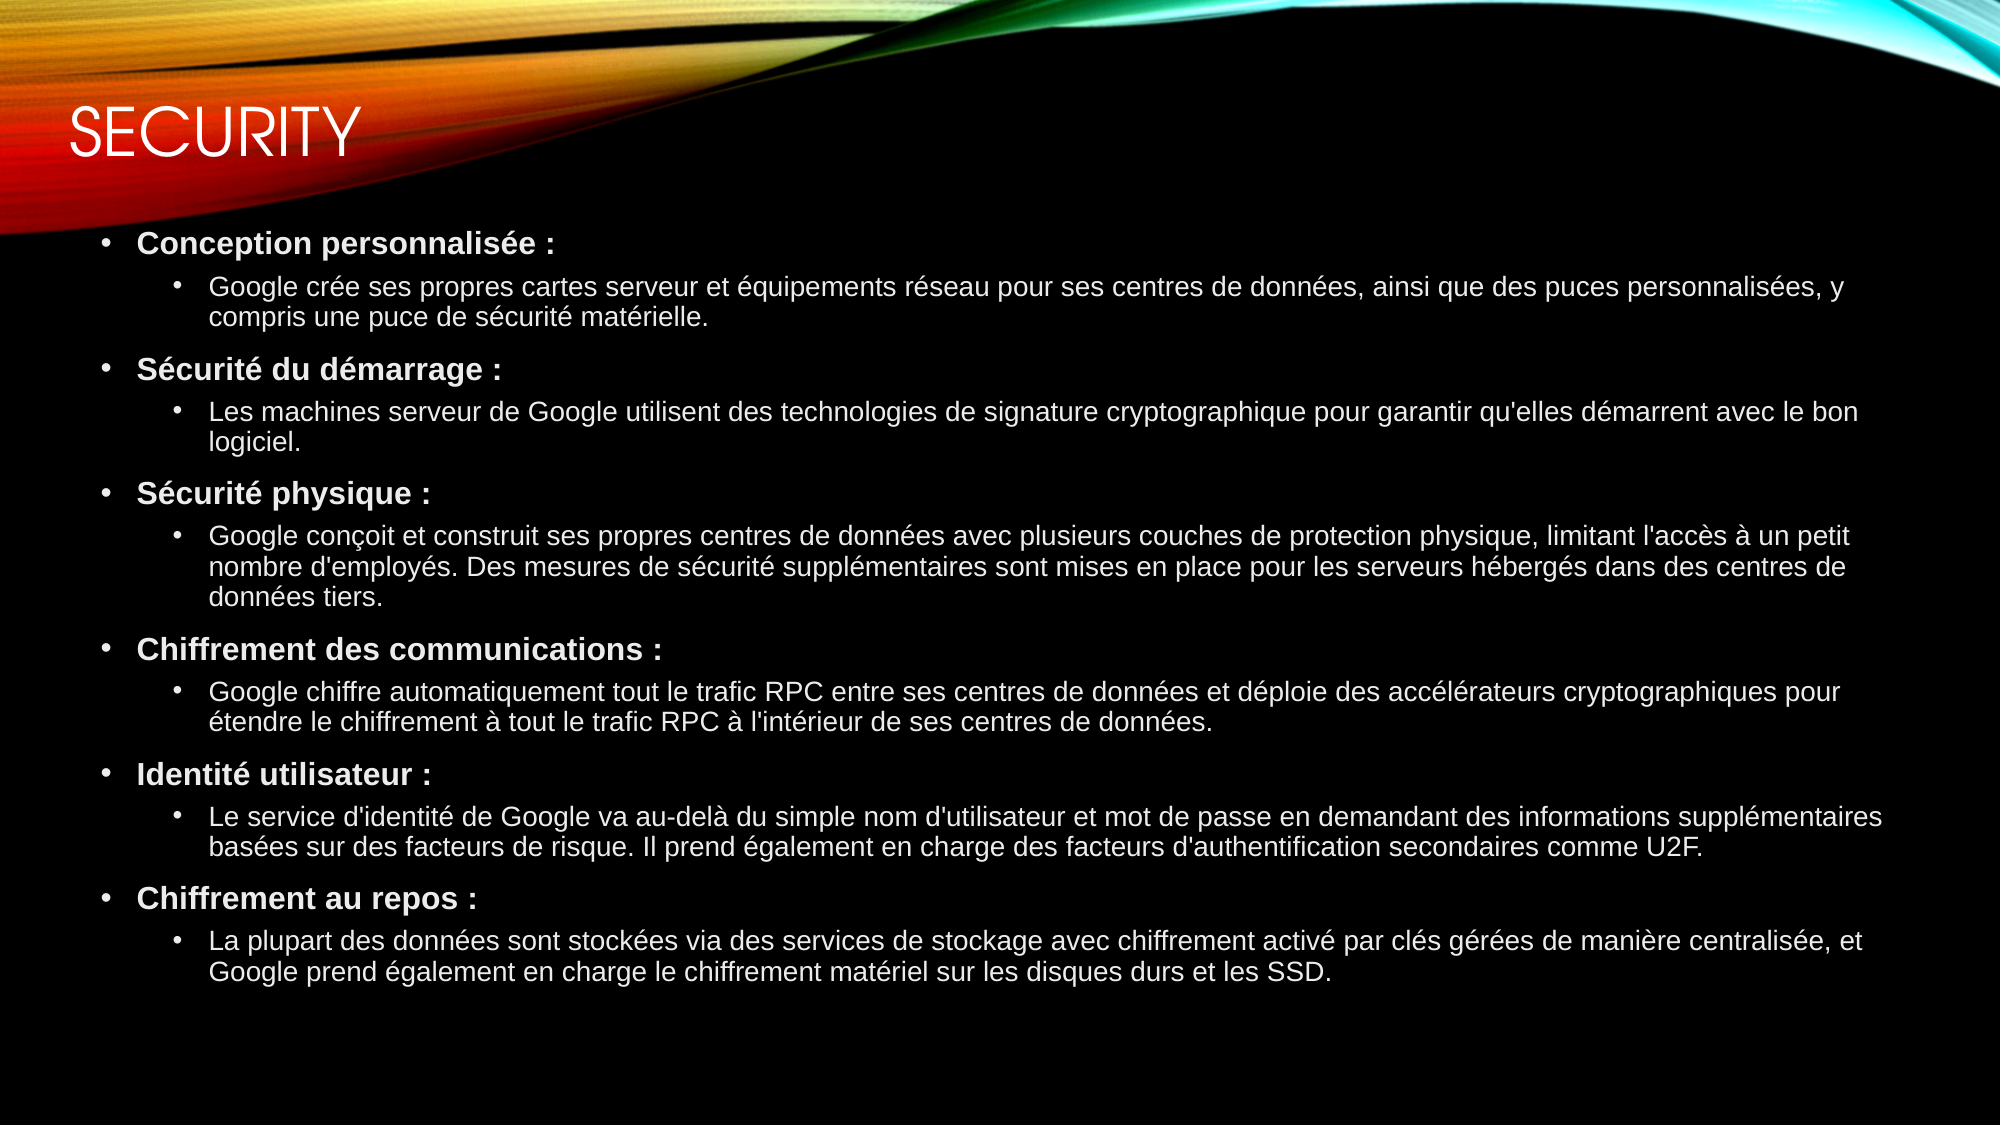

# SECURITY
Conception personnalisée :
Google crée ses propres cartes serveur et équipements réseau pour ses centres de données, ainsi que des puces personnalisées, y compris une puce de sécurité matérielle.
Sécurité du démarrage :
Les machines serveur de Google utilisent des technologies de signature cryptographique pour garantir qu'elles démarrent avec le bon logiciel.
Sécurité physique :
Google conçoit et construit ses propres centres de données avec plusieurs couches de protection physique, limitant l'accès à un petit nombre d'employés. Des mesures de sécurité supplémentaires sont mises en place pour les serveurs hébergés dans des centres de données tiers.
Chiffrement des communications :
Google chiffre automatiquement tout le trafic RPC entre ses centres de données et déploie des accélérateurs cryptographiques pour étendre le chiffrement à tout le trafic RPC à l'intérieur de ses centres de données.
Identité utilisateur :
Le service d'identité de Google va au-delà du simple nom d'utilisateur et mot de passe en demandant des informations supplémentaires basées sur des facteurs de risque. Il prend également en charge des facteurs d'authentification secondaires comme U2F.
Chiffrement au repos :
La plupart des données sont stockées via des services de stockage avec chiffrement activé par clés gérées de manière centralisée, et Google prend également en charge le chiffrement matériel sur les disques durs et les SSD.